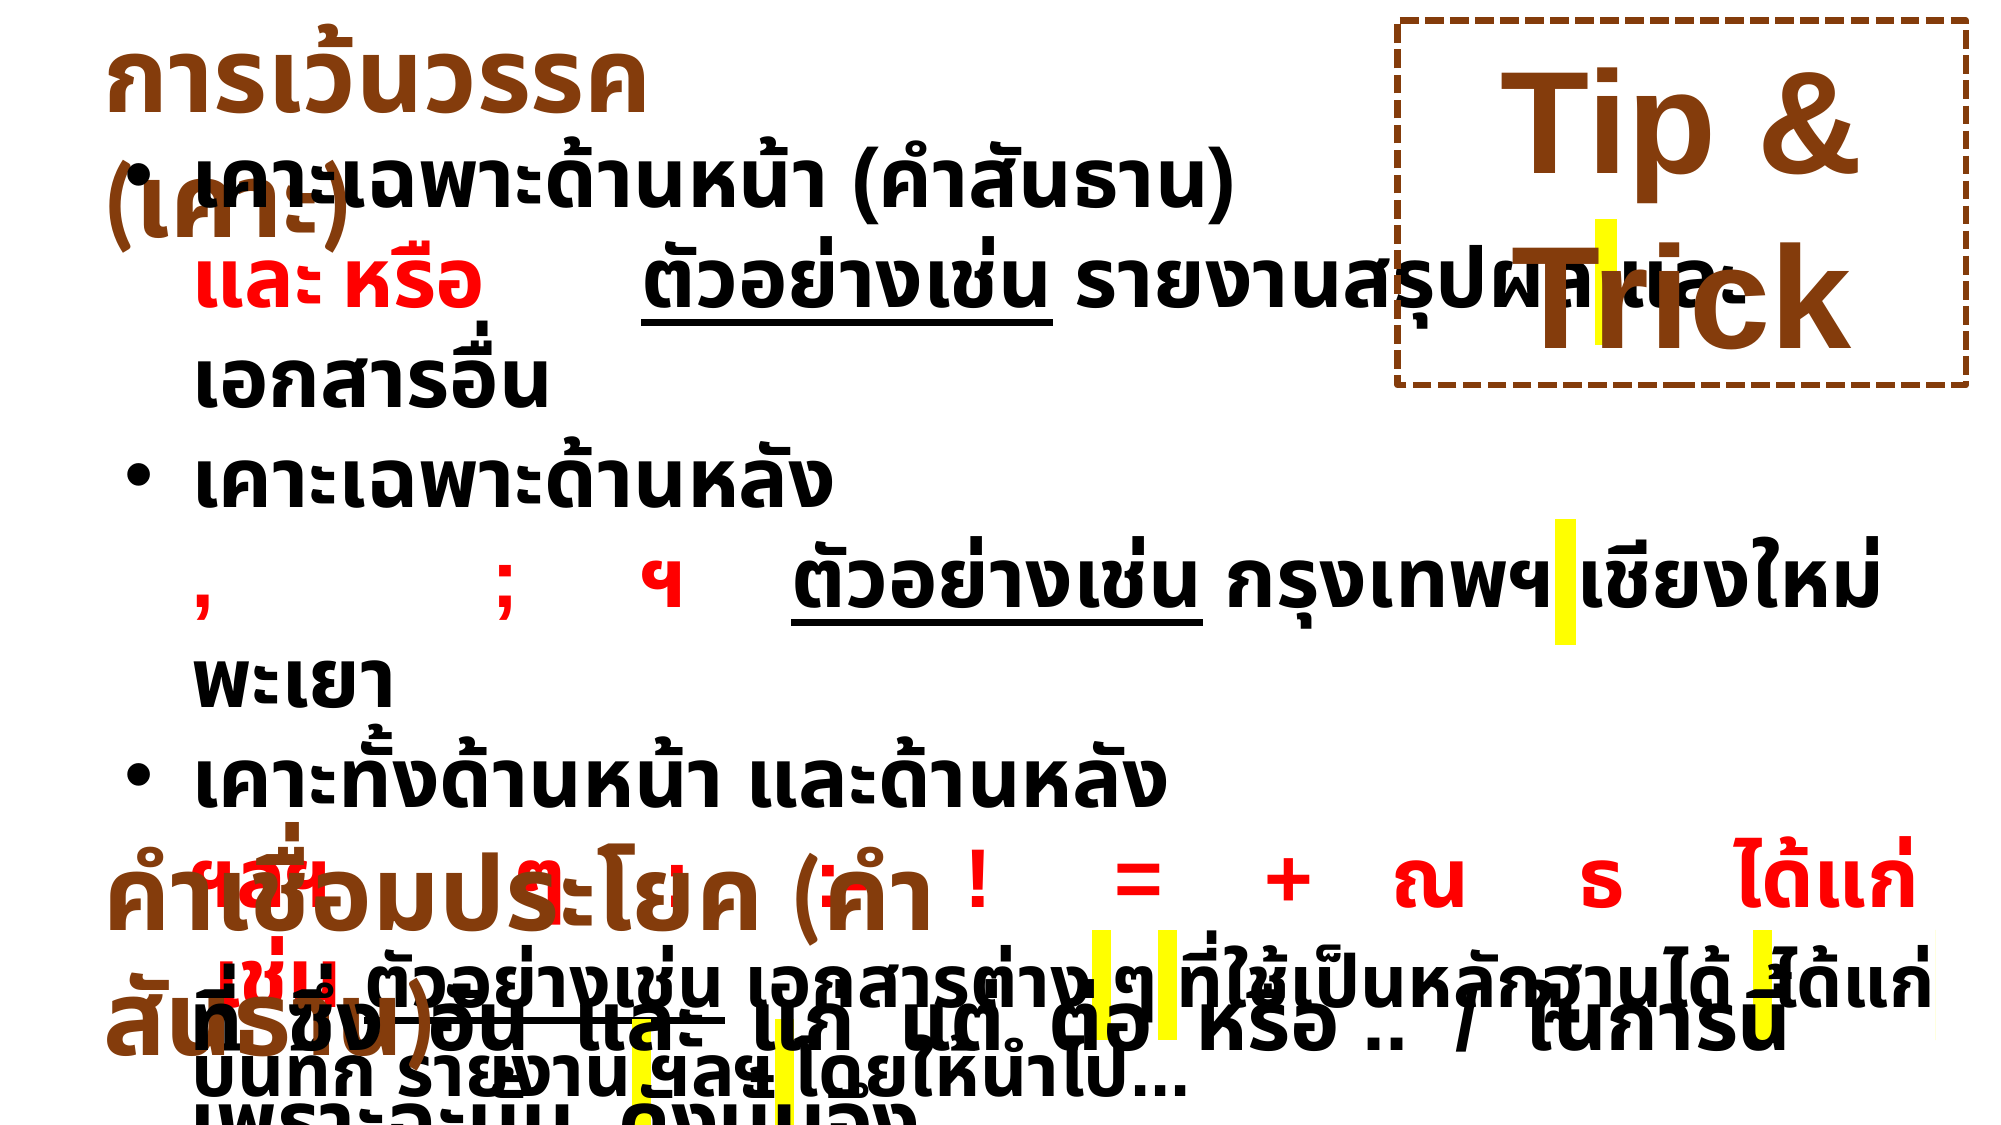

การเว้นวรรค (เคาะ)
Tip & Trick
เคาะเฉพาะด้านหน้า (คำสันธาน)
และ	หรือ		ตัวอย่างเช่น รายงานสรุปผล และเอกสารอื่น
เคาะเฉพาะด้านหลัง
,		; 	ฯ	ตัวอย่างเช่น กรุงเทพฯ เชียงใหม่ พะเยา
เคาะทั้งด้านหน้า และด้านหลัง
ฯลฯ 	 ๆ 	 : 	 :- 	 ! 	 = 	 + 	ณ     ธ     ได้แก่    เช่น ตัวอย่างเช่น เอกสารต่าง ๆ ที่ใช้เป็นหลักฐานได้  ได้แก่ บันทึก รายงาน ฯลฯ โดยให้นำไป...
คำเชื่อมประโยค (คำสันธาน)
ที่  ซึ่ง  อัน  และ  แก่  แต่  ต่อ  หรือ ..  /  ในการนี้  เพราะฉะนั้น  ดังนั้นจึง ..